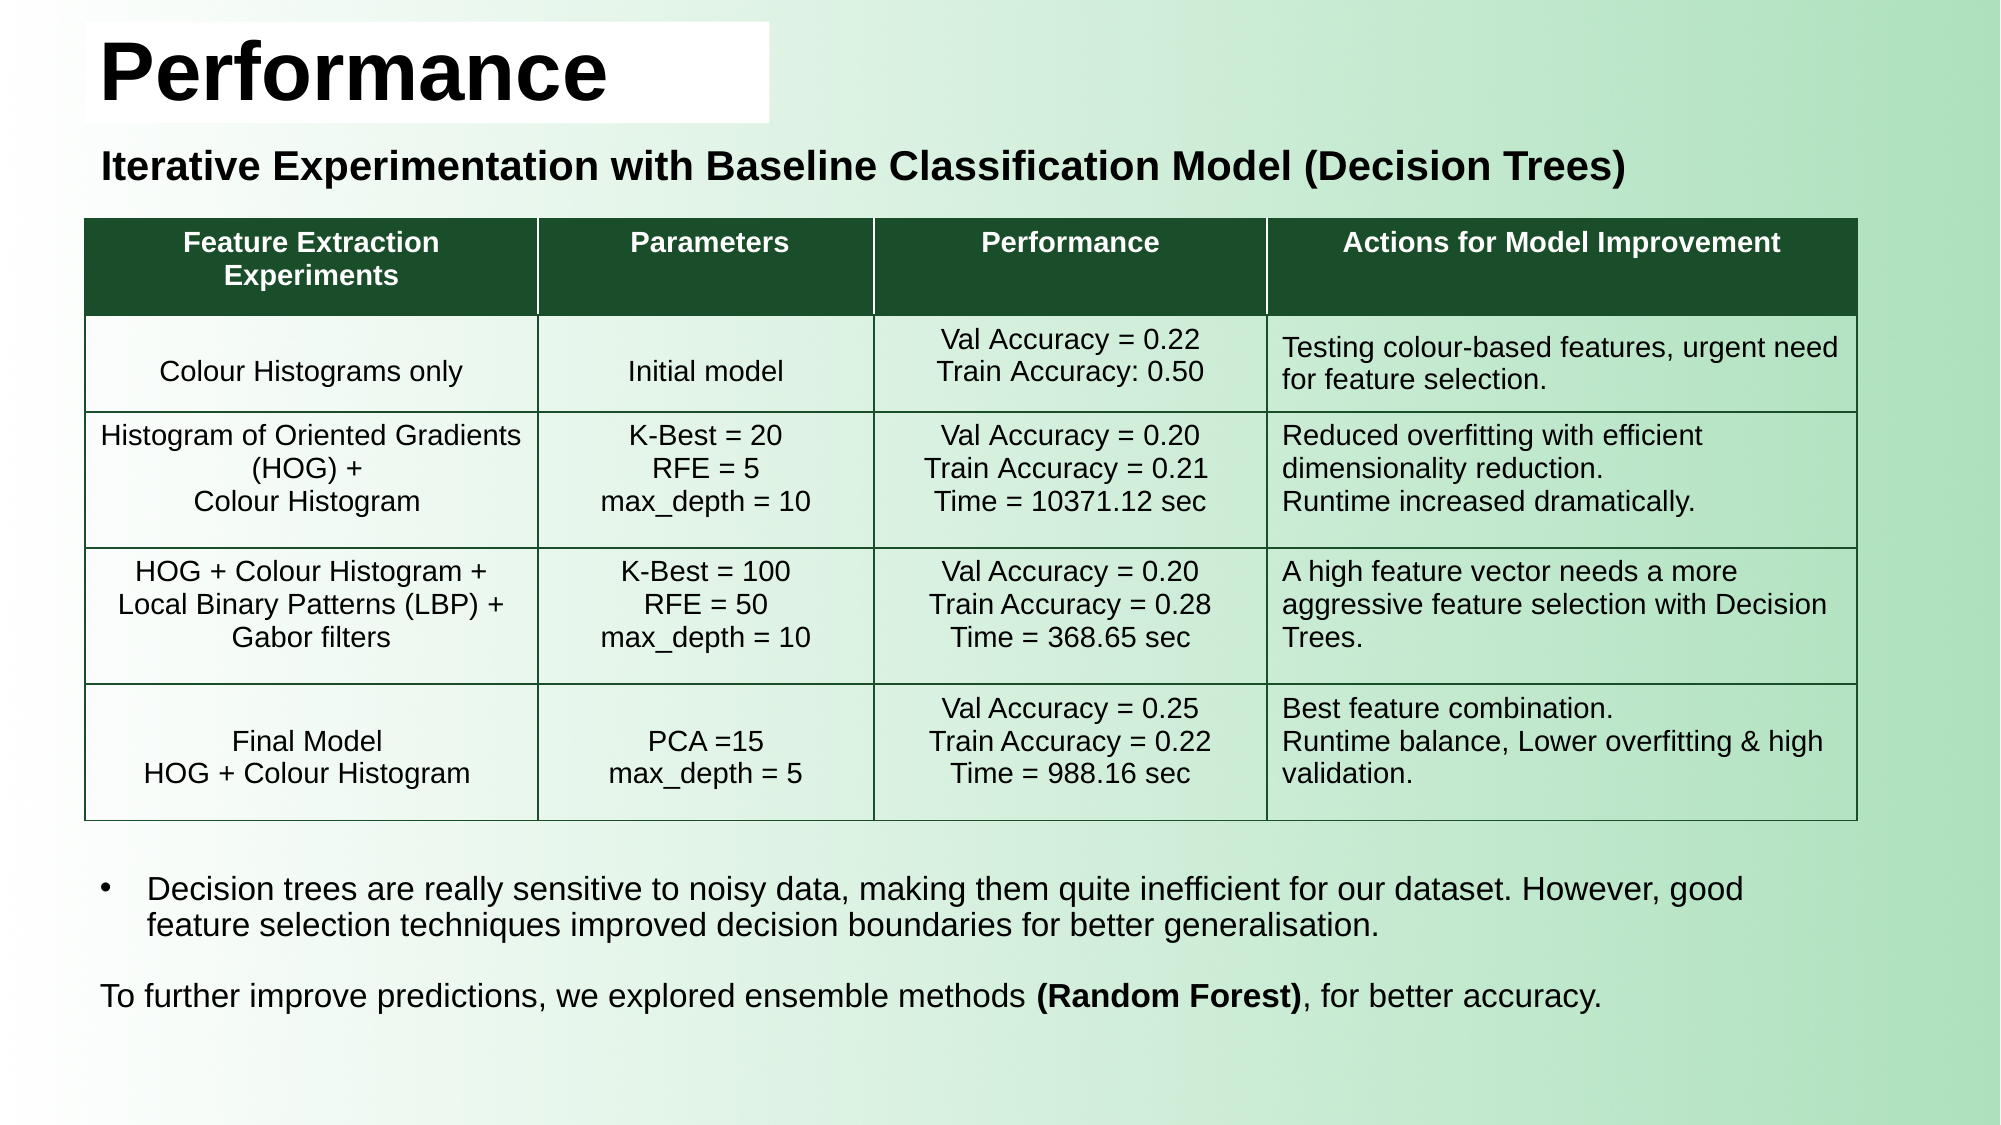

Performance
# Iterative Experimentation with Baseline Classification Model (Decision Trees)
| Feature Extraction Experiments | Parameters | Performance | Actions for Model Improvement |
| --- | --- | --- | --- |
| Colour Histograms only | Initial model | Val Accuracy = 0.22 Train Accuracy: 0.50 | Testing colour-based features, urgent need for feature selection. |
| Histogram of Oriented Gradients (HOG) + Colour Histogram | K-Best = 20 RFE = 5 max\_depth = 10 | Val Accuracy = 0.20 Train Accuracy = 0.21 Time = 10371.12 sec | Reduced overfitting with efficient dimensionality reduction. Runtime increased dramatically. |
| HOG + Colour Histogram + Local Binary Patterns (LBP) + Gabor filters | K-Best = 100 RFE = 50 max\_depth = 10 | Val Accuracy = 0.20 Train Accuracy = 0.28 Time = 368.65 sec | A high feature vector needs a more aggressive feature selection with Decision Trees. |
| Final Model HOG + Colour Histogram | PCA =15 max\_depth = 5 | Val Accuracy = 0.25 Train Accuracy = 0.22 Time = 988.16 sec | Best feature combination. Runtime balance, Lower overfitting & high validation. |
Decision trees are really sensitive to noisy data, making them quite inefficient for our dataset. However, good feature selection techniques improved decision boundaries for better generalisation.

To further improve predictions, we explored ensemble methods (Random Forest), for better accuracy.